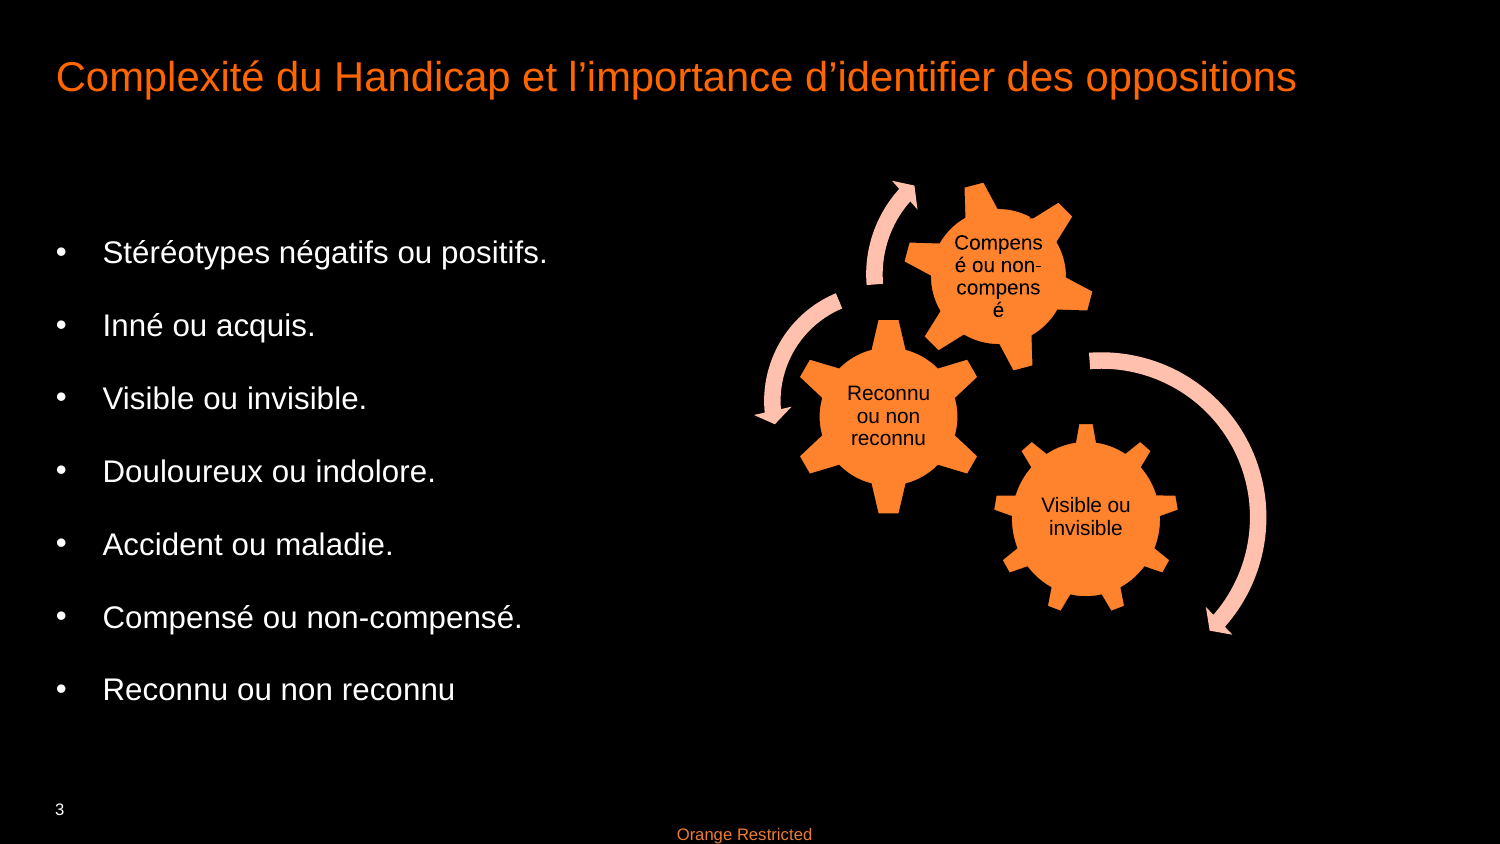

# Complexité du Handicap et l’importance d’identifier des oppositions
Visible ou invisible
Reconnu ou non reconnu
Compensé ou non-compensé
Stéréotypes négatifs ou positifs.
Inné ou acquis.
Visible ou invisible.
Douloureux ou indolore.
Accident ou maladie.
Compensé ou non-compensé.
Reconnu ou non reconnu